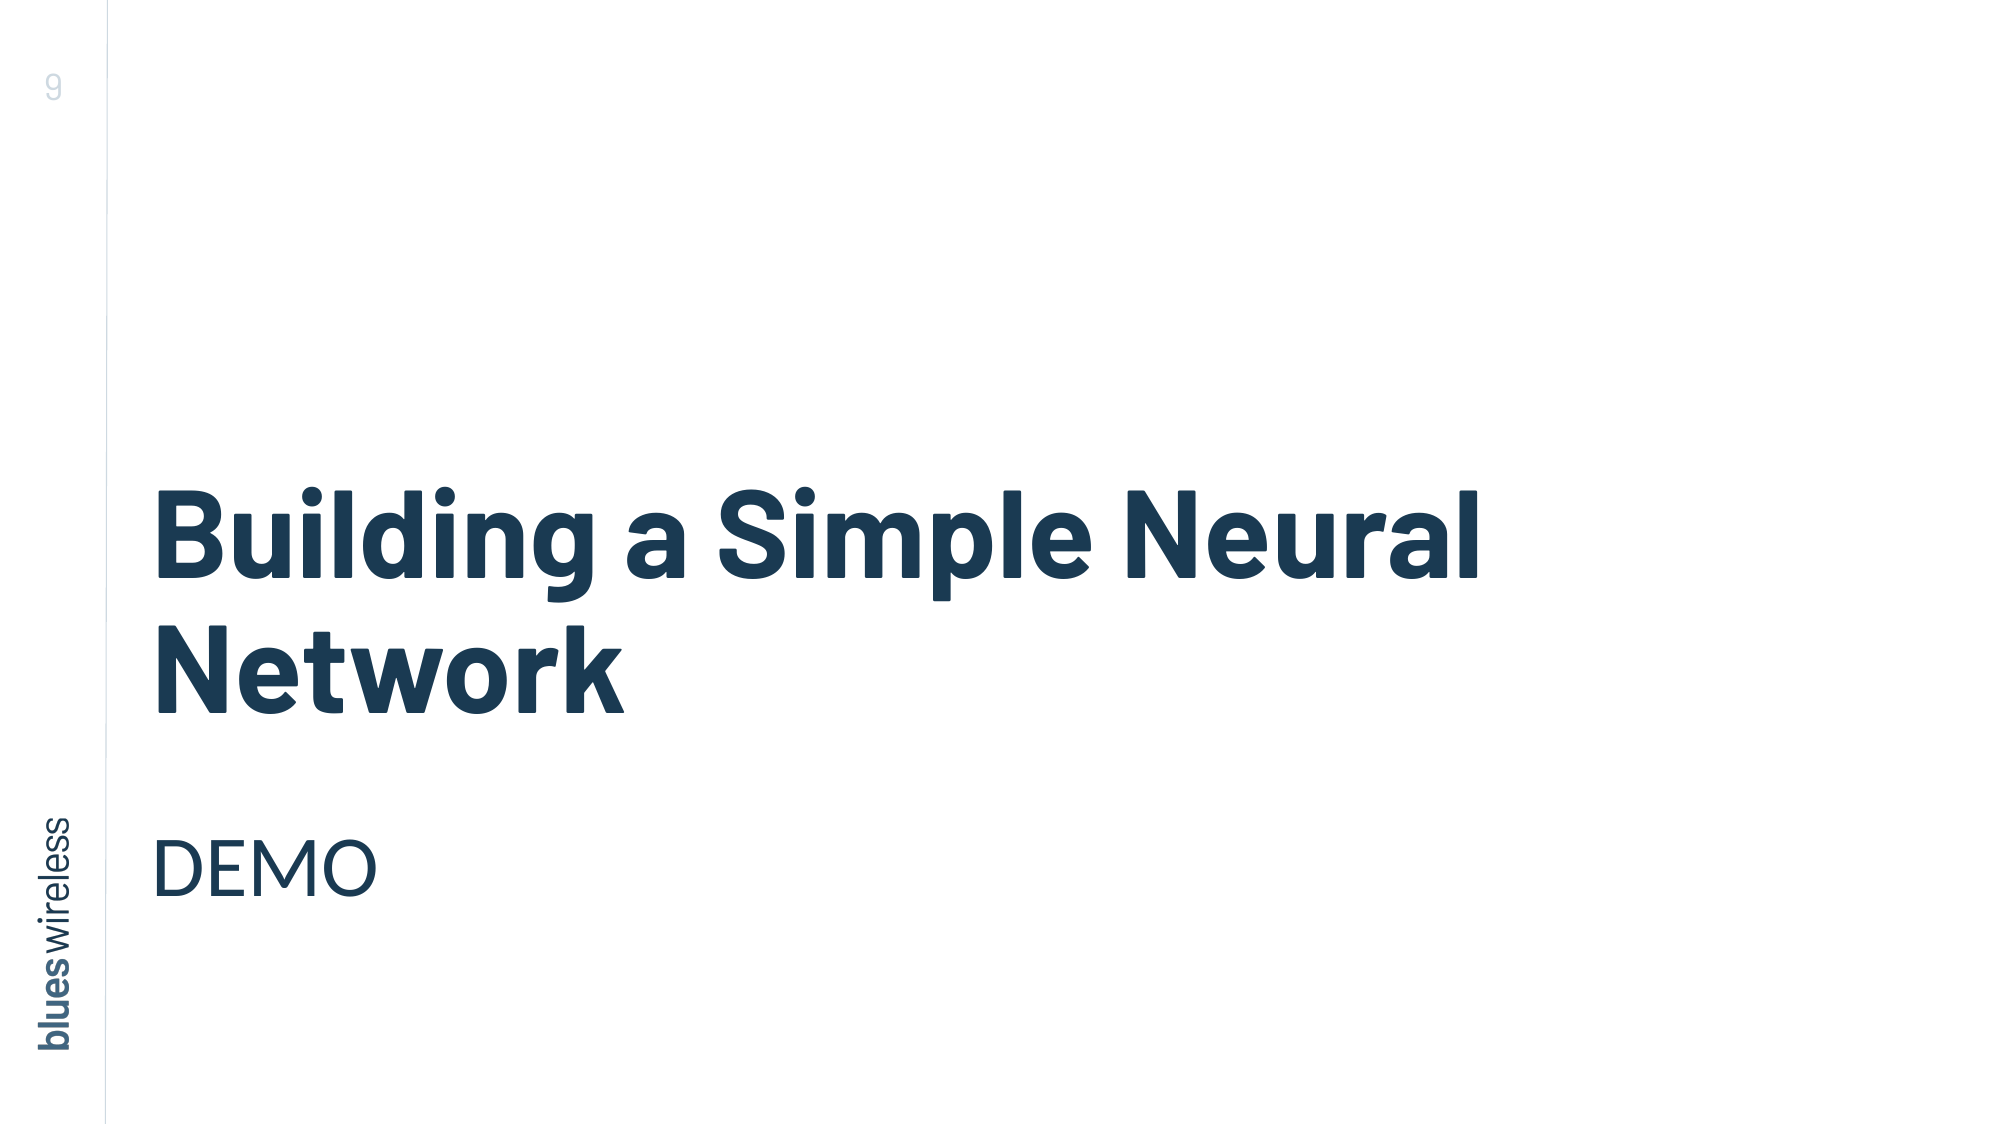

# Building a Simple Neural Network
Demo